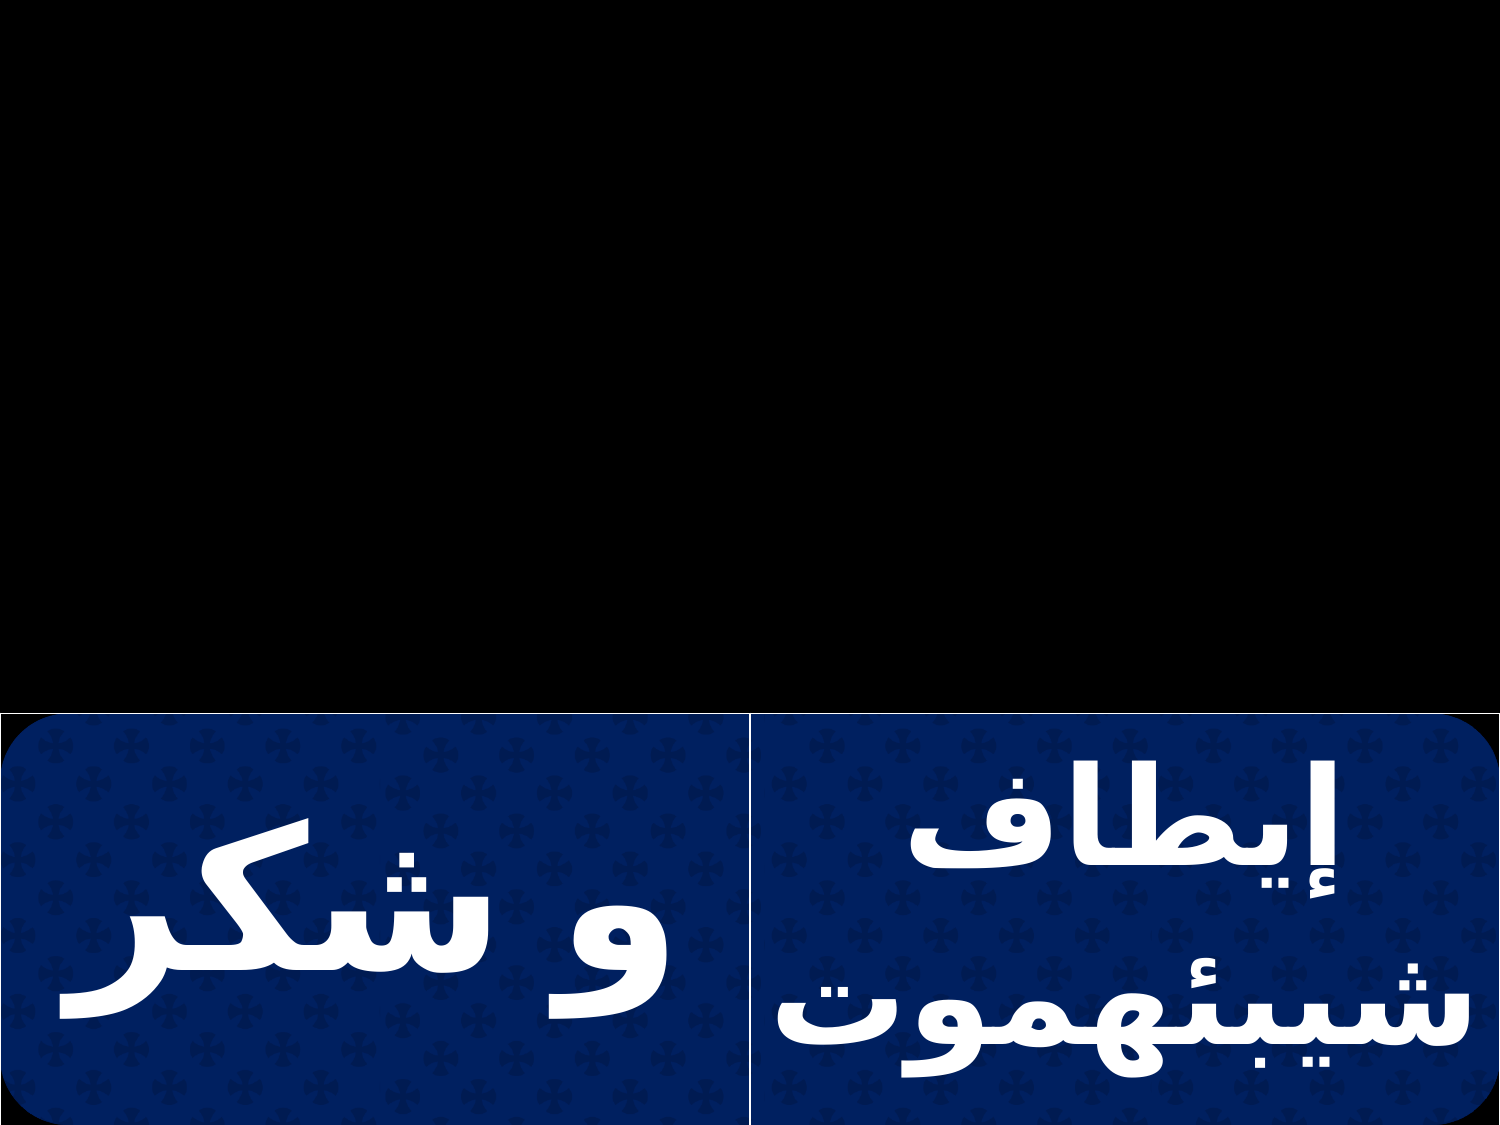

| و شكر | إيطاف شيبئهموت |
| --- | --- |